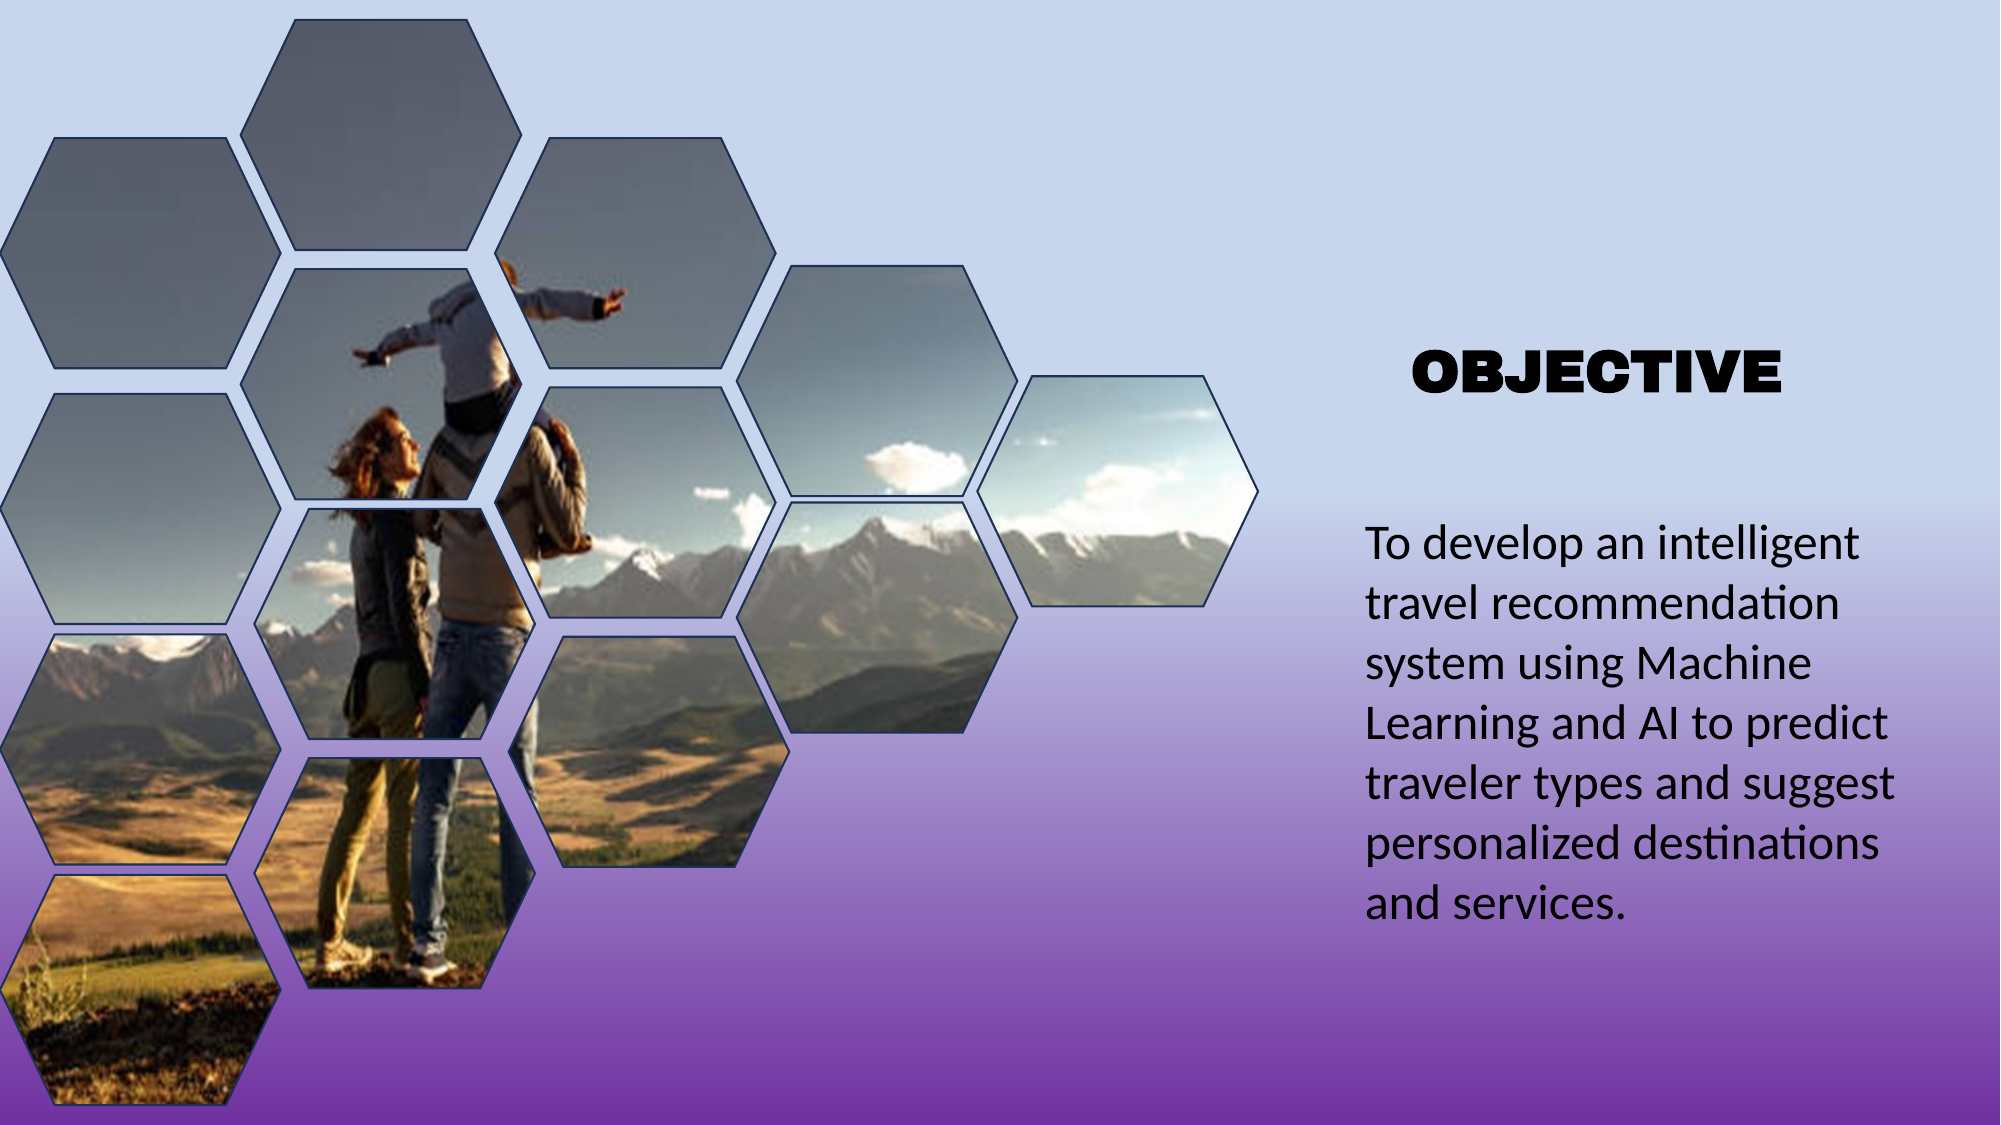

OBJECTIVE
To develop an intelligent travel recommendation system using Machine Learning and AI to predict traveler types and suggest personalized destinations and services.